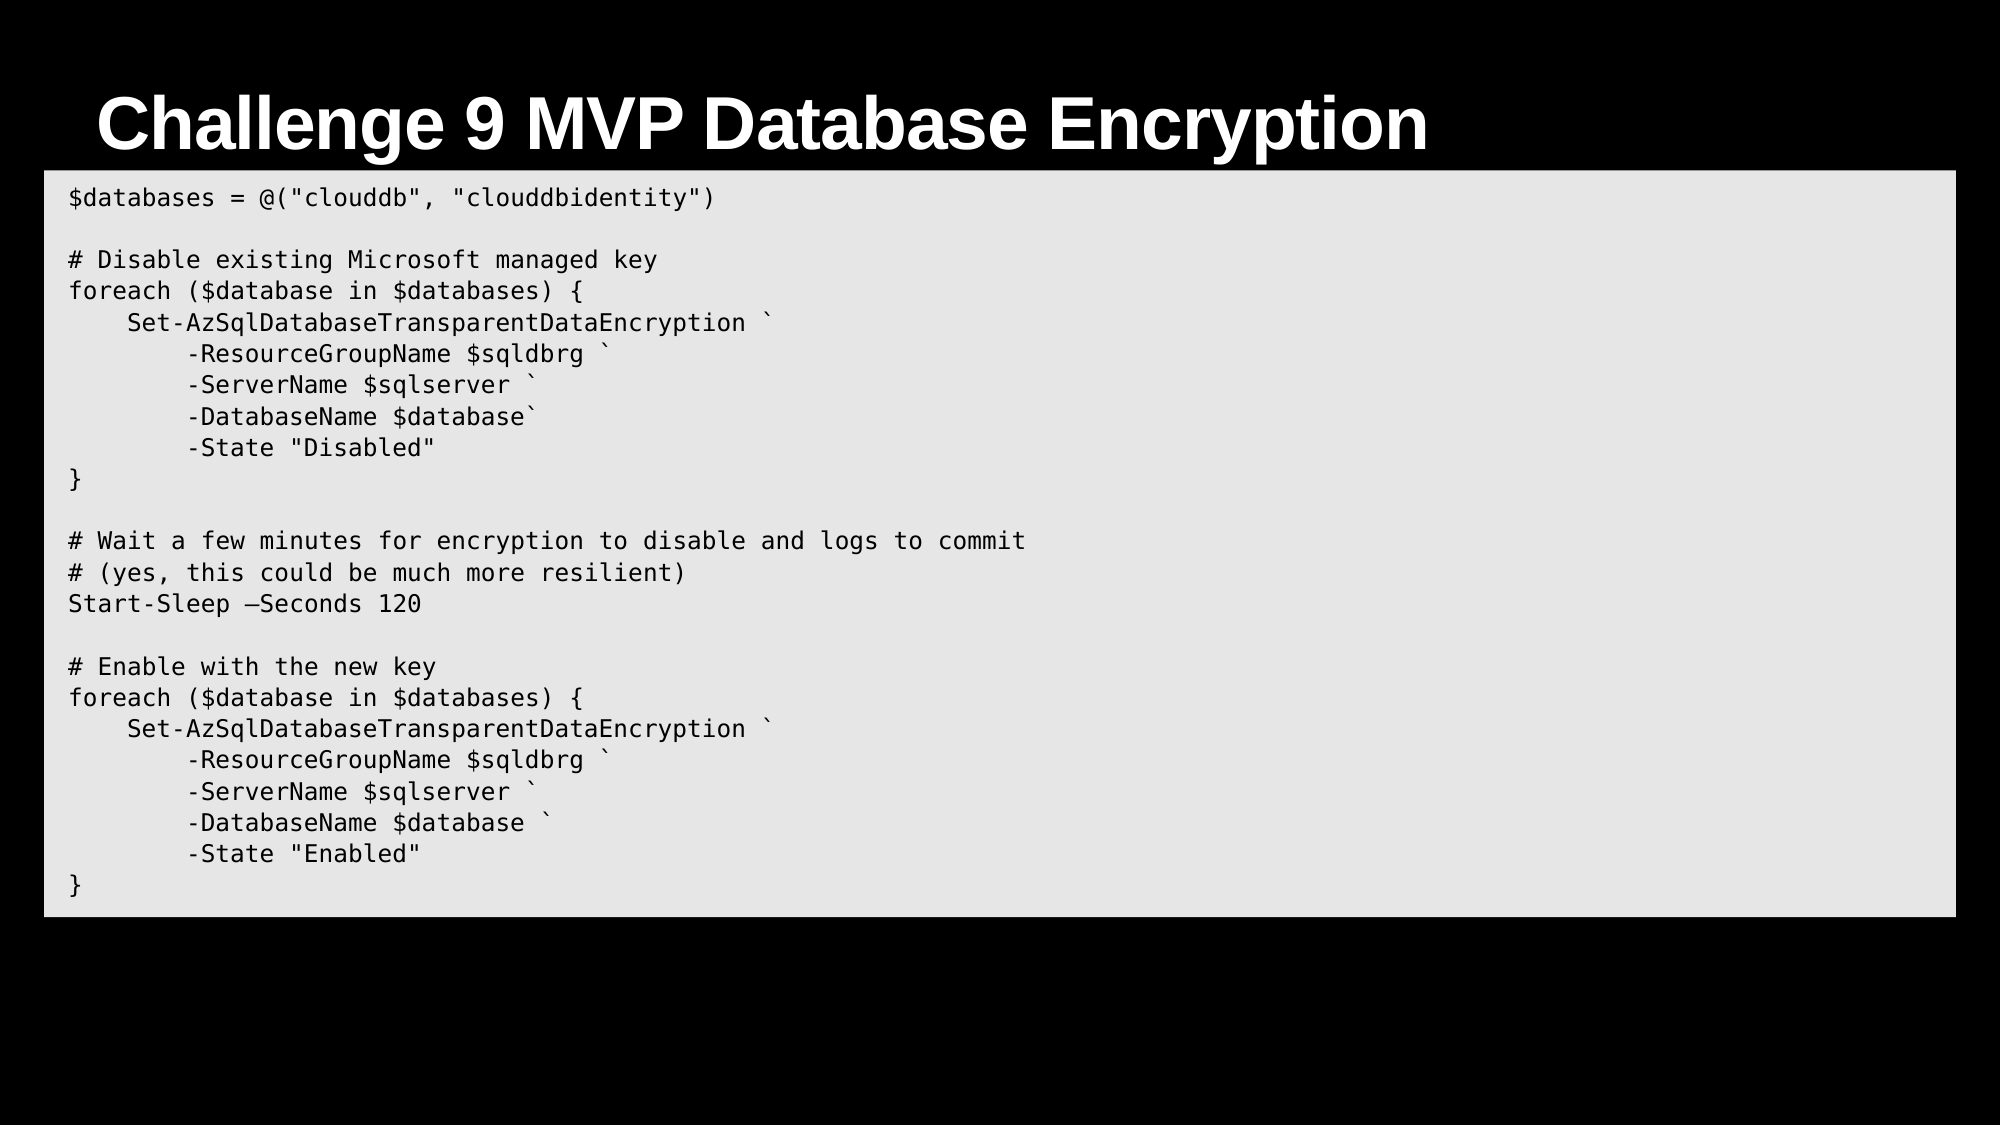

# Challenge 9 MVP Database Encryption
$databases = @("clouddb", "clouddbidentity")

# Disable existing Microsoft managed key
foreach ($database in $databases) {
    Set-AzSqlDatabaseTransparentDataEncryption `
        -ResourceGroupName $sqldbrg `
        -ServerName $sqlserver `
        -DatabaseName $database`
        -State "Disabled"
}

# Wait a few minutes for encryption to disable and logs to commit
# (yes, this could be much more resilient)
Start-Sleep –Seconds 120

# Enable with the new key
foreach ($database in $databases) {
    Set-AzSqlDatabaseTransparentDataEncryption `
        -ResourceGroupName $sqldbrg `
        -ServerName $sqlserver `
        -DatabaseName $database `
        -State "Enabled"
}